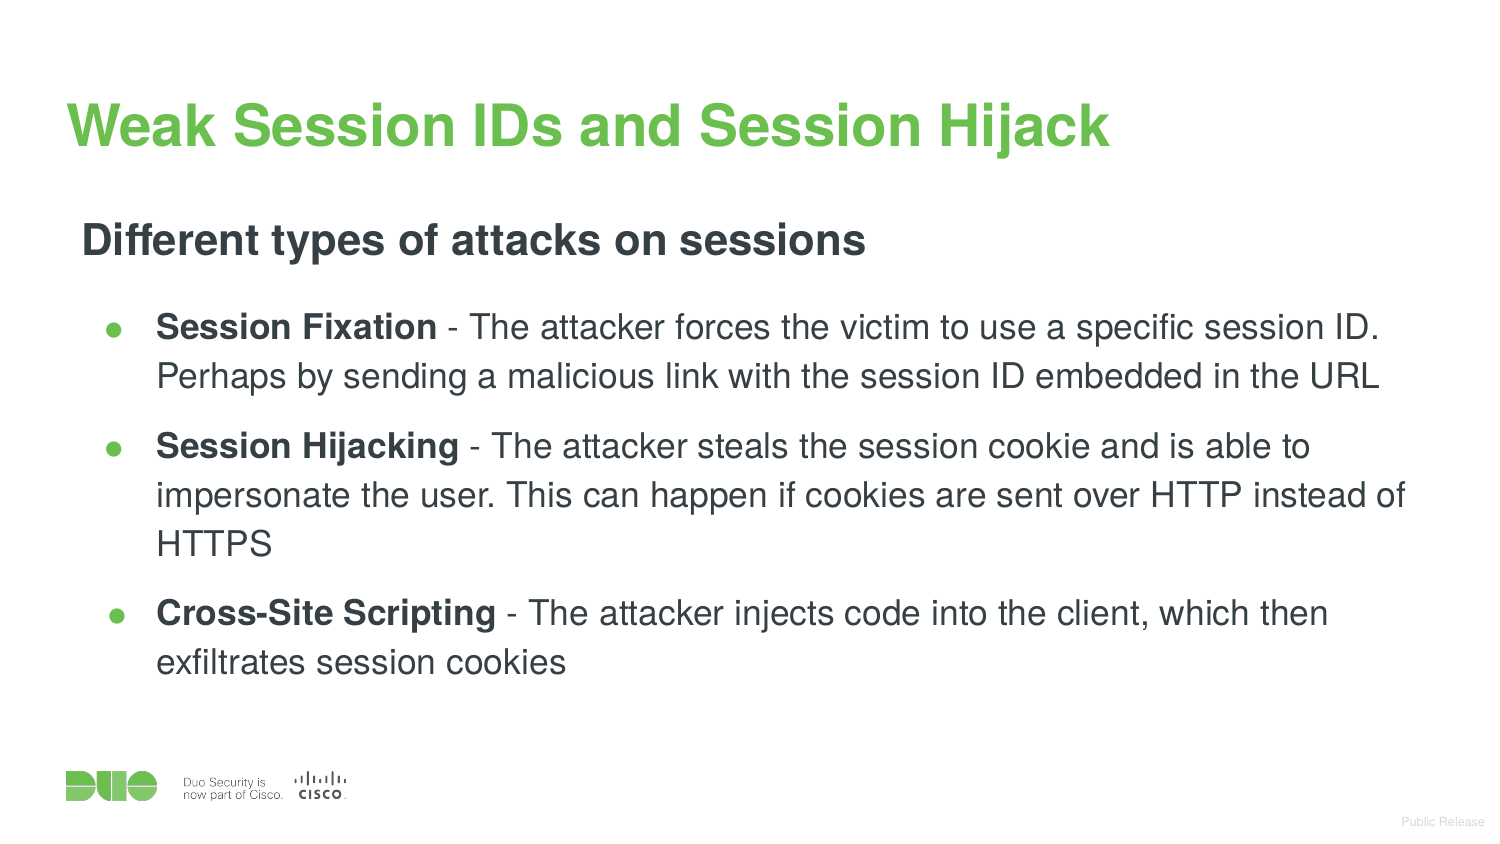

# Weak Session IDs and Session Hijack
Different types of attacks on sessions
Session Fixation - The attacker forces the victim to use a specific session ID. Perhaps by sending a malicious link with the session ID embedded in the URL
Session Hijacking - The attacker steals the session cookie and is able to impersonate the user. This can happen if cookies are sent over HTTP instead of HTTPS
Cross-Site Scripting - The attacker injects code into the client, which then exfiltrates session cookies